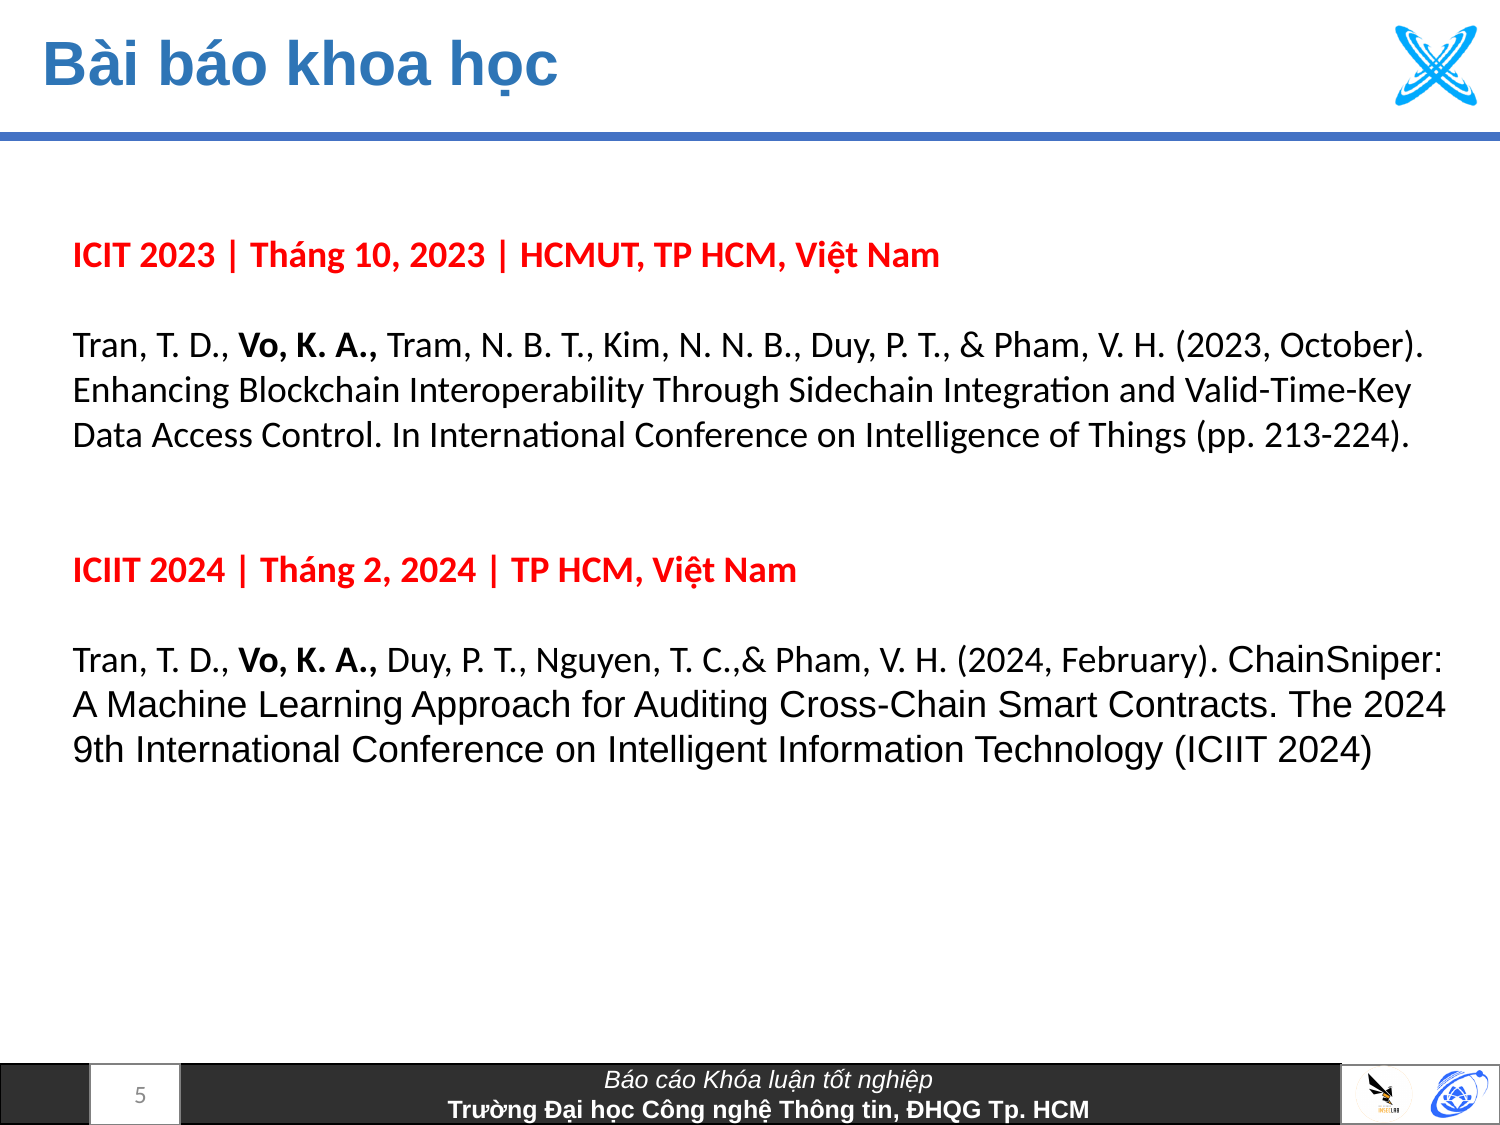

# Bài báo khoa học

ICIT 2023 | Tháng 10, 2023 | HCMUT, TP HCM, Việt Nam

Tran, T. D., Vo, K. A., Tram, N. B. T., Kim, N. N. B., Duy, P. T., & Pham, V. H. (2023, October). Enhancing Blockchain Interoperability Through Sidechain Integration and Valid-Time-Key Data Access Control. In International Conference on Intelligence of Things (pp. 213-224).

ICIIT 2024 | Tháng 2, 2024 | TP HCM, Việt Nam

Tran, T. D., Vo, K. A., Duy, P. T., Nguyen, T. C.,& Pham, V. H. (2024, February). ChainSniper: A Machine Learning Approach for Auditing Cross-Chain Smart Contracts. The 2024 9th International Conference on Intelligent Information Technology (ICIIT 2024)
5